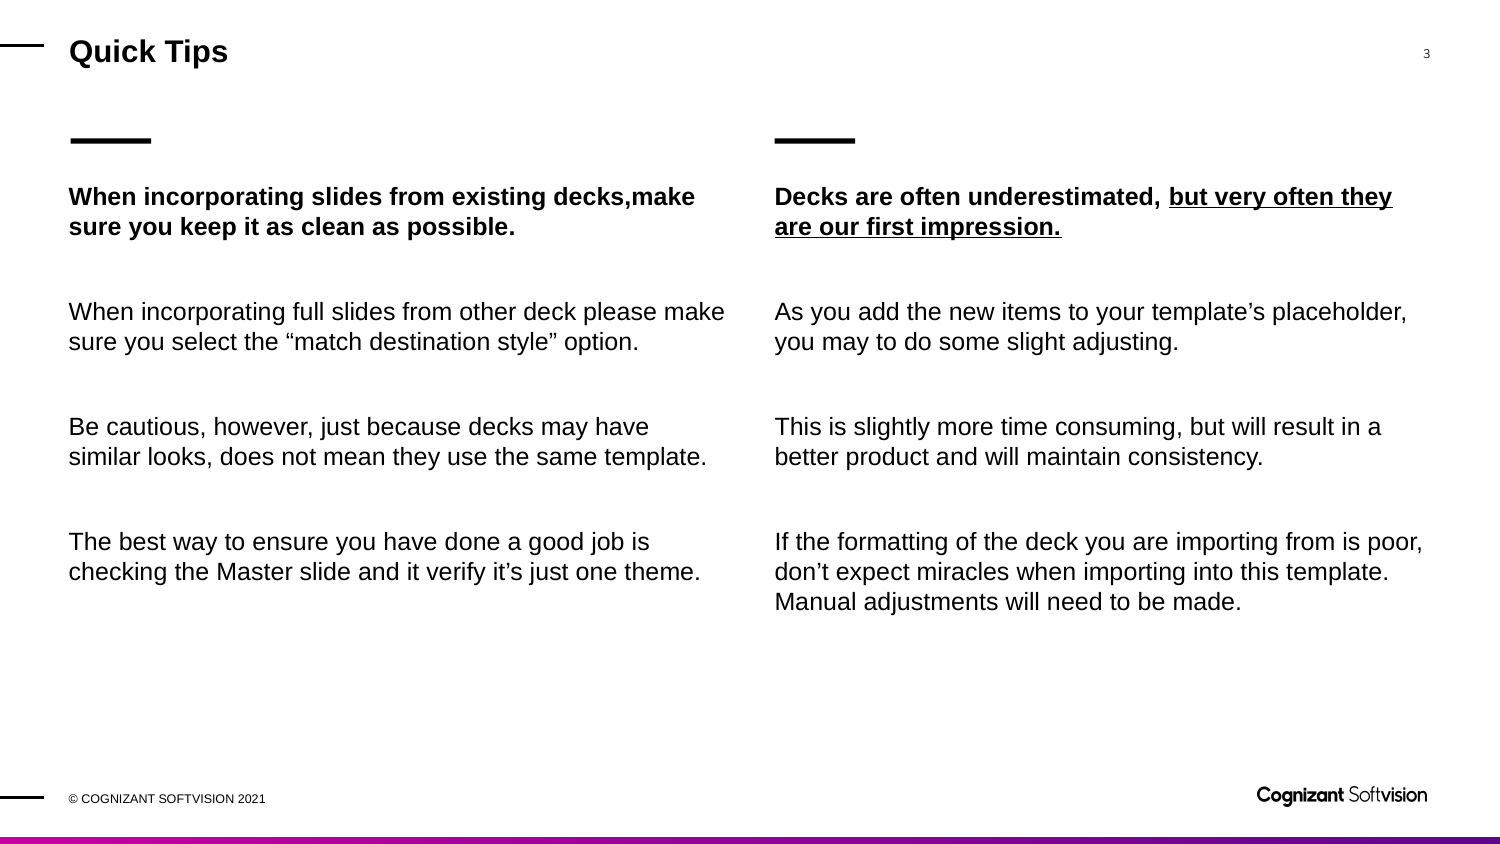

# Quick Tips

When incorporating slides from existing decks,make sure you keep it as clean as possible.

When incorporating full slides from other deck please make sure you select the “match destination style” option.

Be cautious, however, just because decks may have similar looks, does not mean they use the same template.

The best way to ensure you have done a good job is checking the Master slide and it verify it’s just one theme.

Decks are often underestimated, but very often they are our first impression.

As you add the new items to your template’s placeholder, you may to do some slight adjusting.

This is slightly more time consuming, but will result in a better product and will maintain consistency.

If the formatting of the deck you are importing from is poor, don’t expect miracles when importing into this template. Manual adjustments will need to be made.